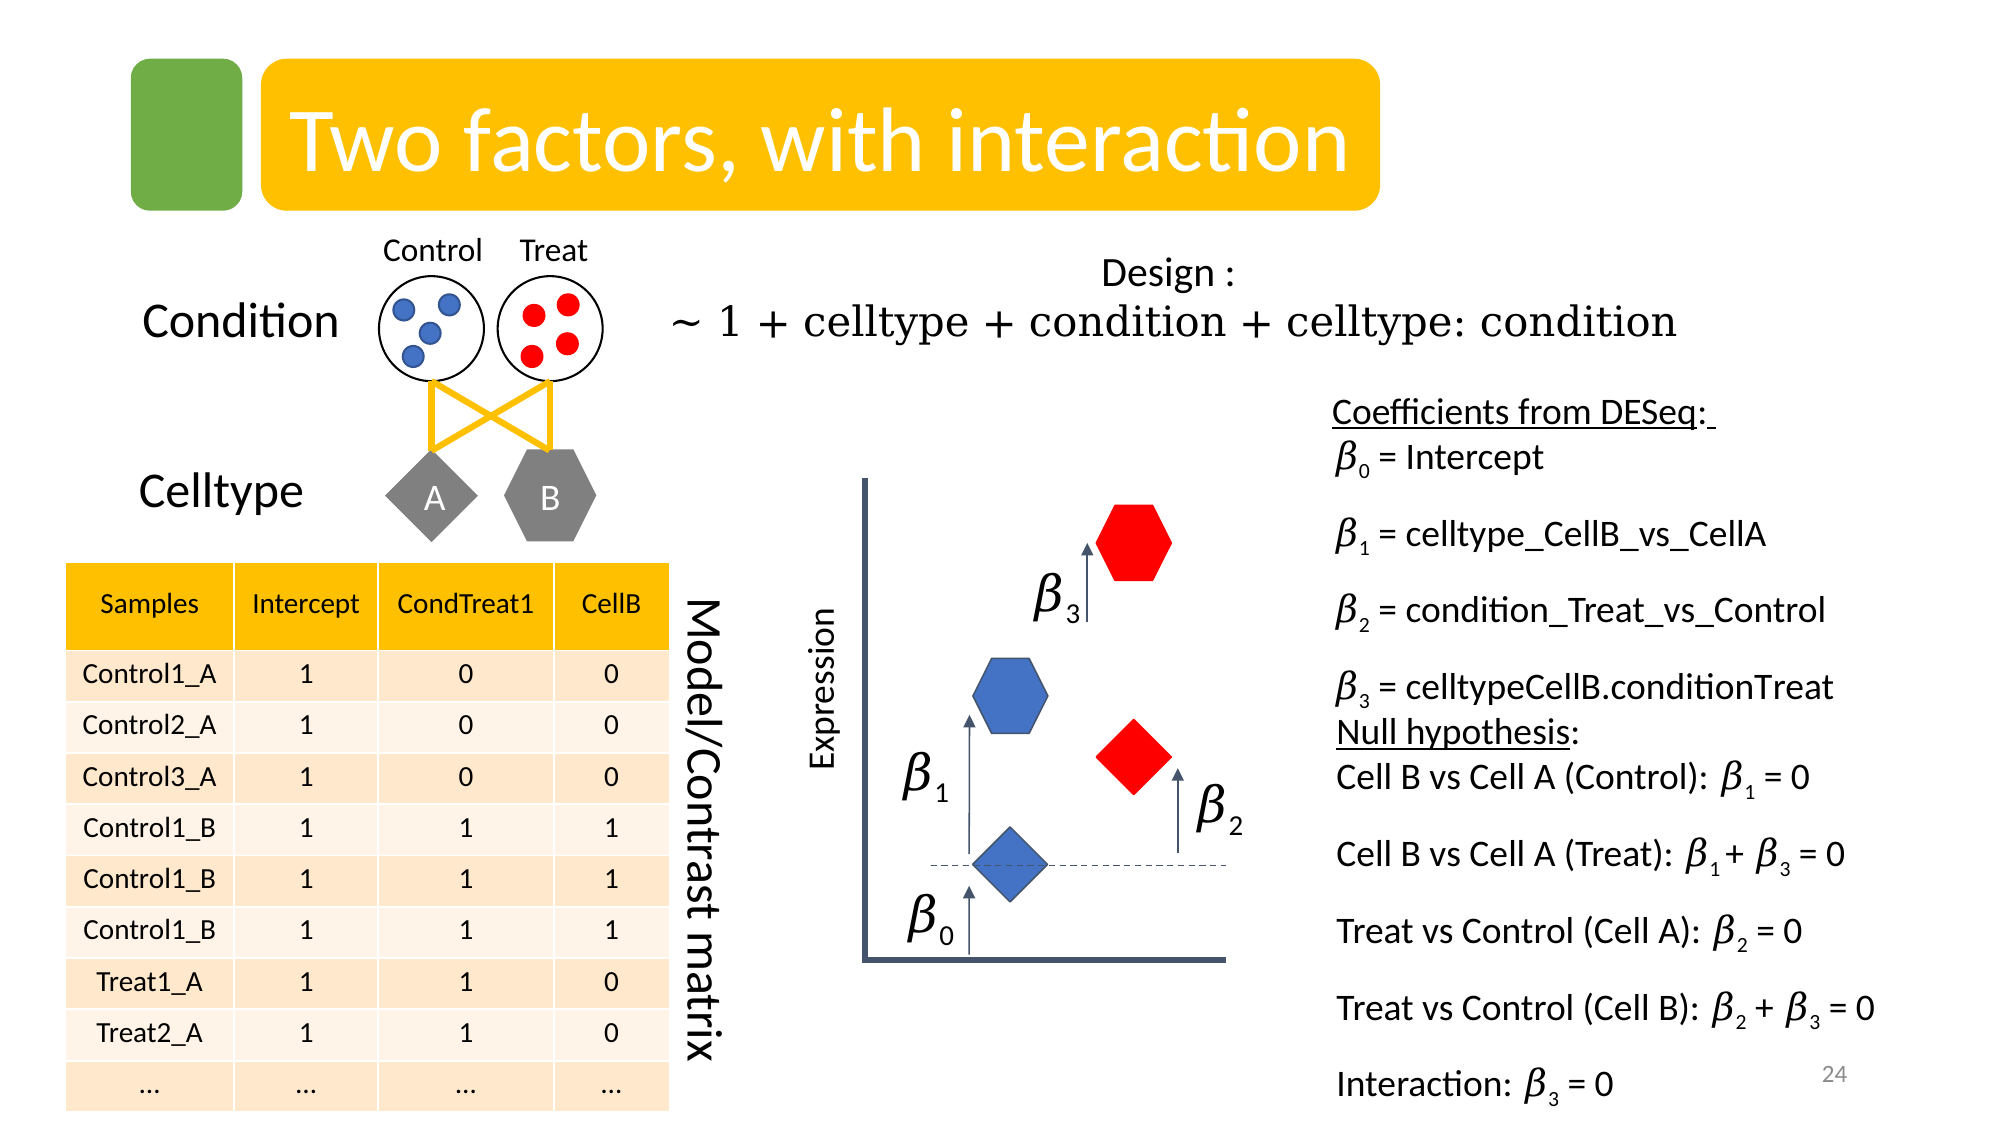

Two factors, with interaction
Control
Treat
Design :
~ 1 + celltype + condition + celltype: condition

Condition

Coefficients from DESeq:
𝛽0 = Intercept
𝛽1 = celltype_CellB_vs_CellA
𝛽2 = condition_Treat_vs_Control
𝛽3 = celltypeCellB.conditionTreat

Celltype
B
A

𝛽3
| Samples | Intercept | CondTreat1 | CellB |
| --- | --- | --- | --- |
| Control1\_A | 1 | 0 | 0 |
| Control2\_A | 1 | 0 | 0 |
| Control3\_A | 1 | 0 | 0 |
| Control1\_B | 1 | 1 | 1 |
| Control1\_B | 1 | 1 | 1 |
| Control1\_B | 1 | 1 | 1 |
| Treat1\_A | 1 | 1 | 0 |
| Treat2\_A | 1 | 1 | 0 |
| … | … | … | … |

Expression
Null hypothesis:
Cell B vs Cell A (Control): 𝛽1 = 0
Cell B vs Cell A (Treat): 𝛽1 + 𝛽3 = 0
Treat vs Control (Cell A): 𝛽2 = 0
Treat vs Control (Cell B): 𝛽2 + 𝛽3 = 0
Interaction: 𝛽3 = 0

𝛽1
𝛽2
Model/Contrast matrix

𝛽0
24